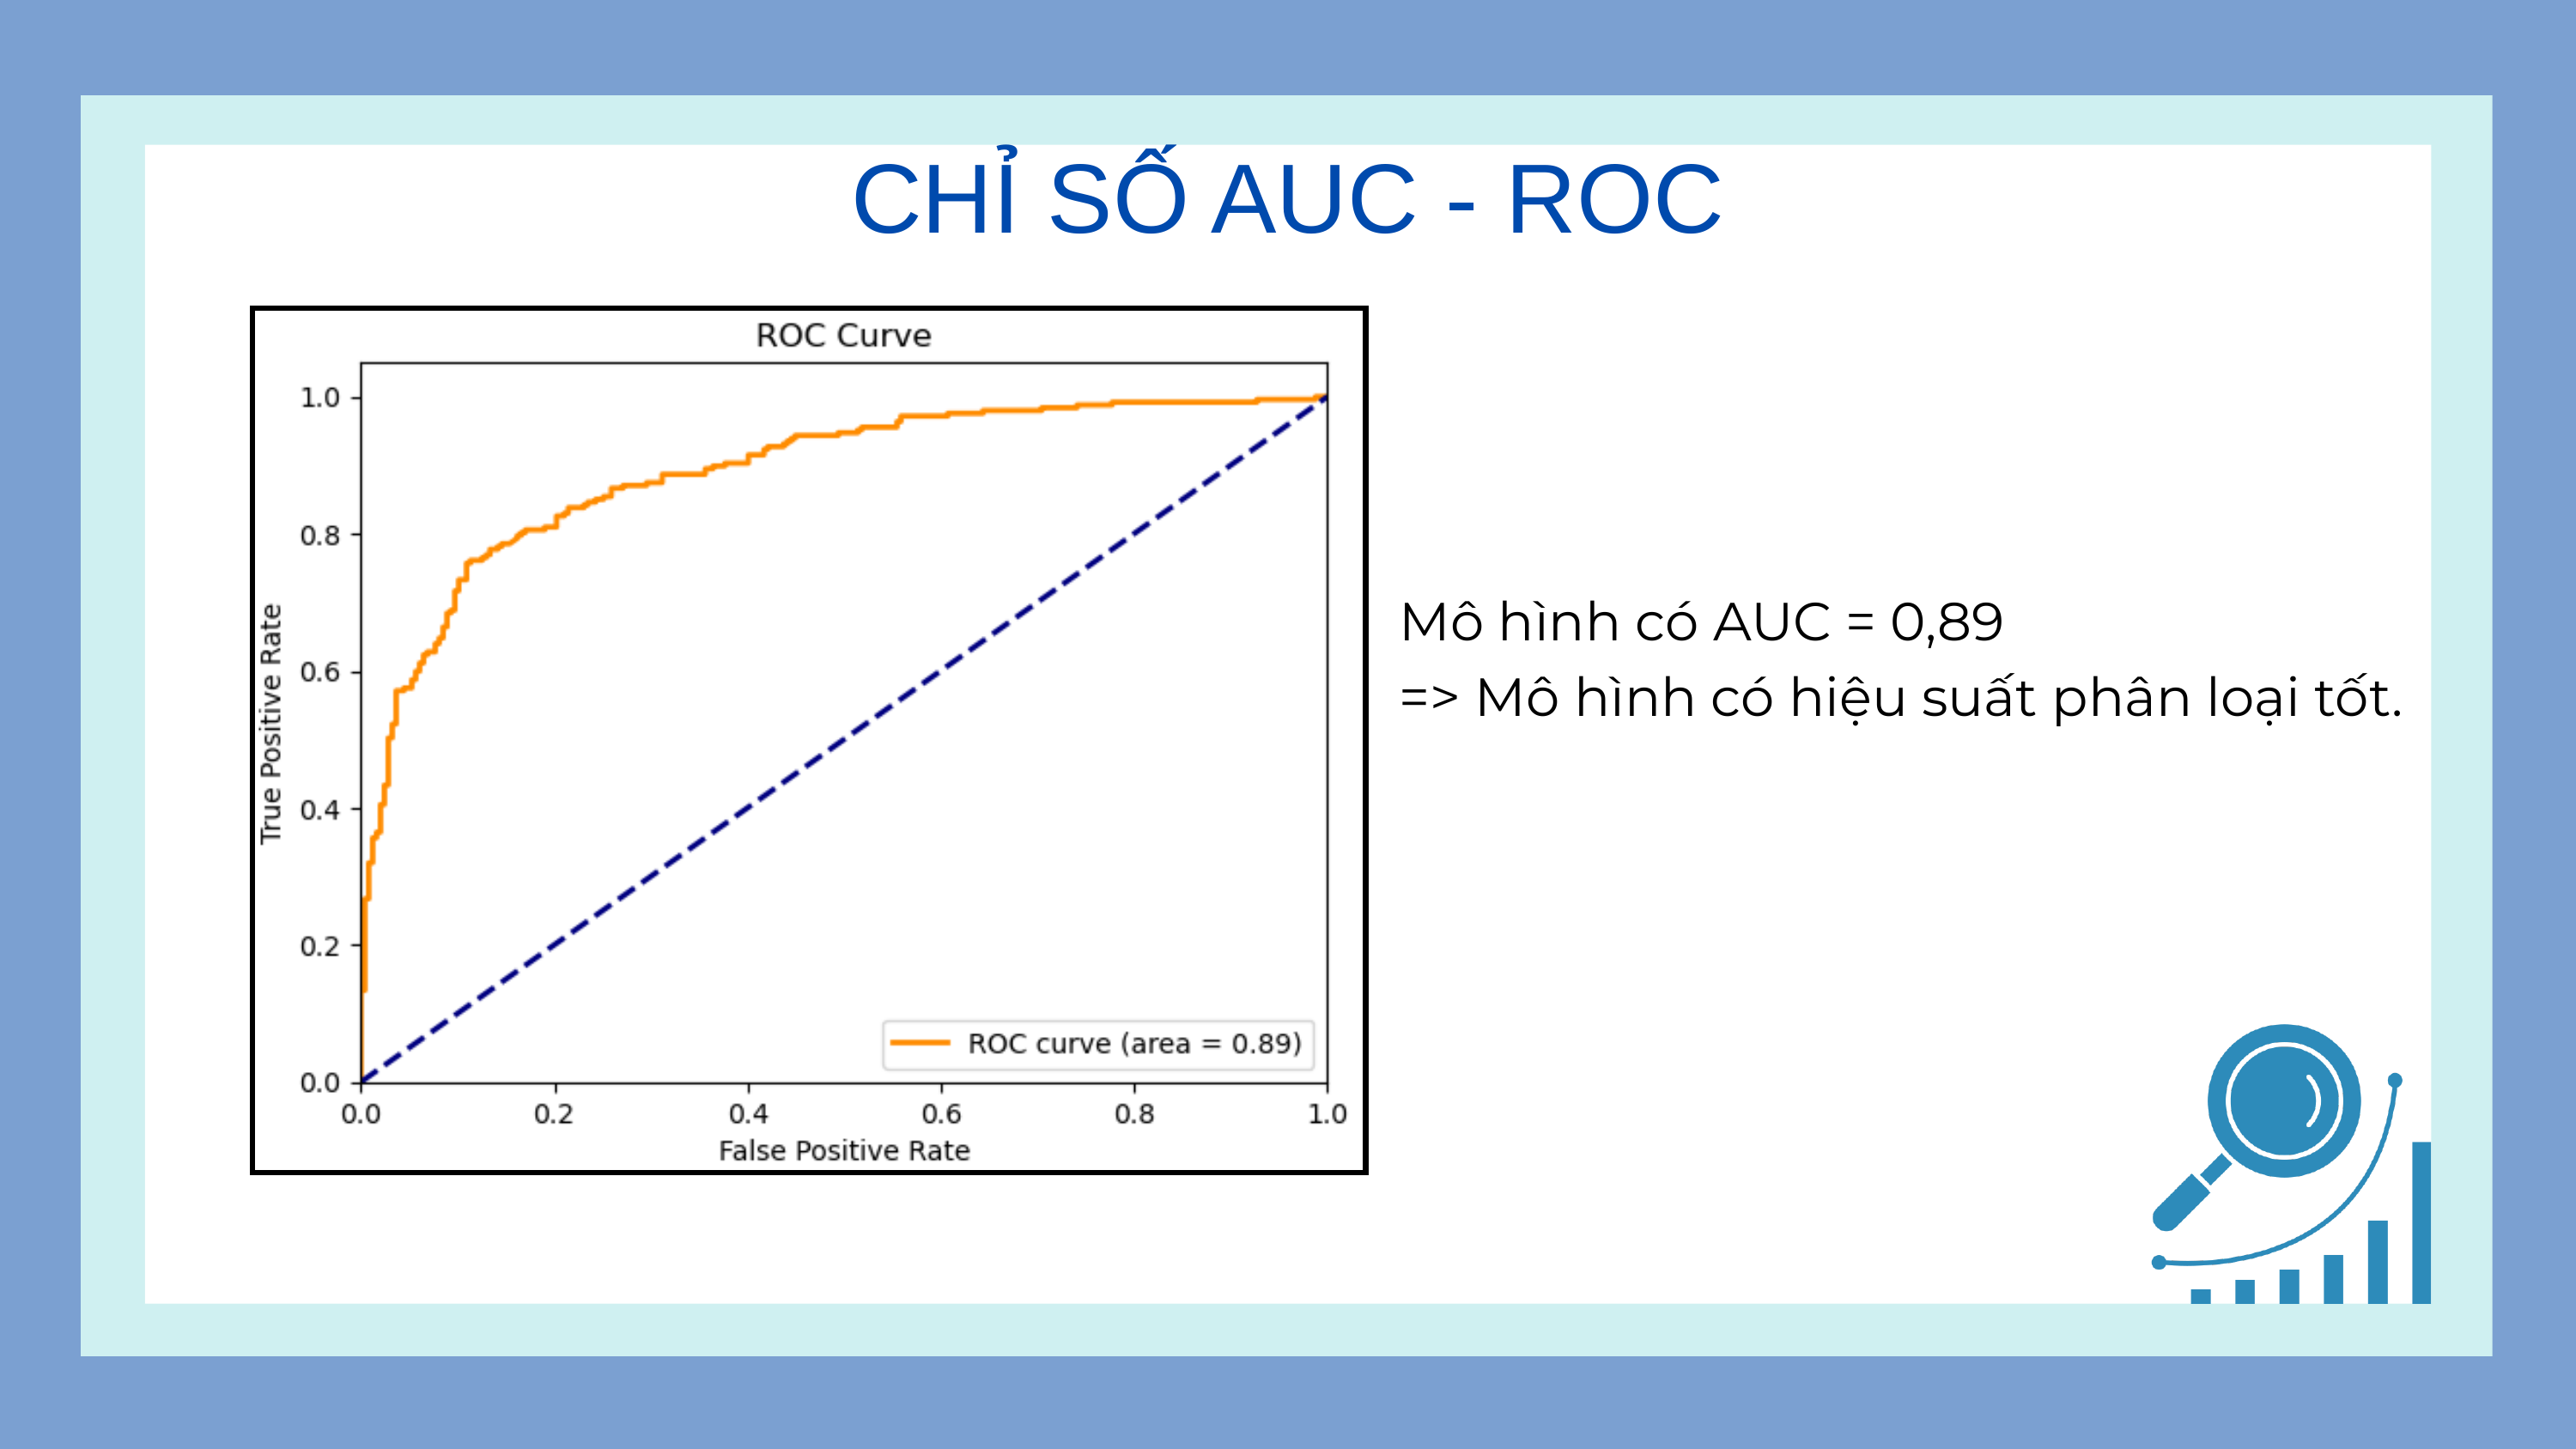

CHỈ SỐ AUC - ROC

Mô hình có AUC = 0,89
=> Mô hình có hiệu suất phân loại tốt.